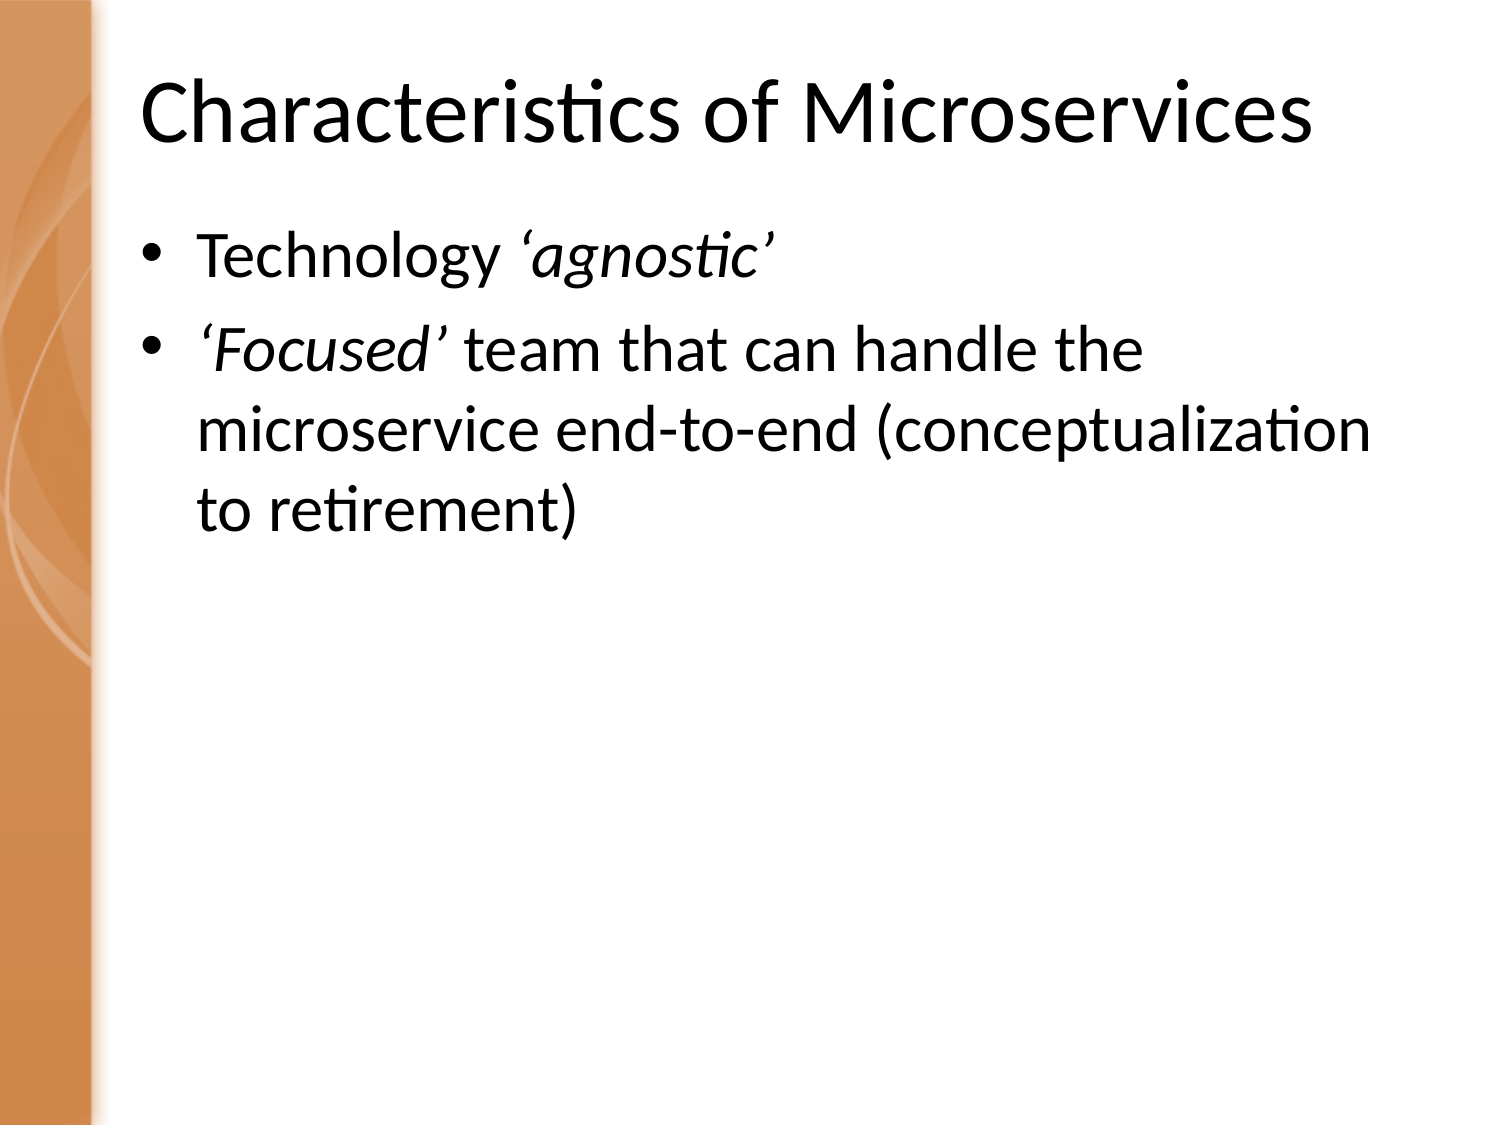

# Characteristics of Microservices
Technology ‘agnostic’
‘Focused’ team that can handle the microservice end-to-end (conceptualization to retirement)